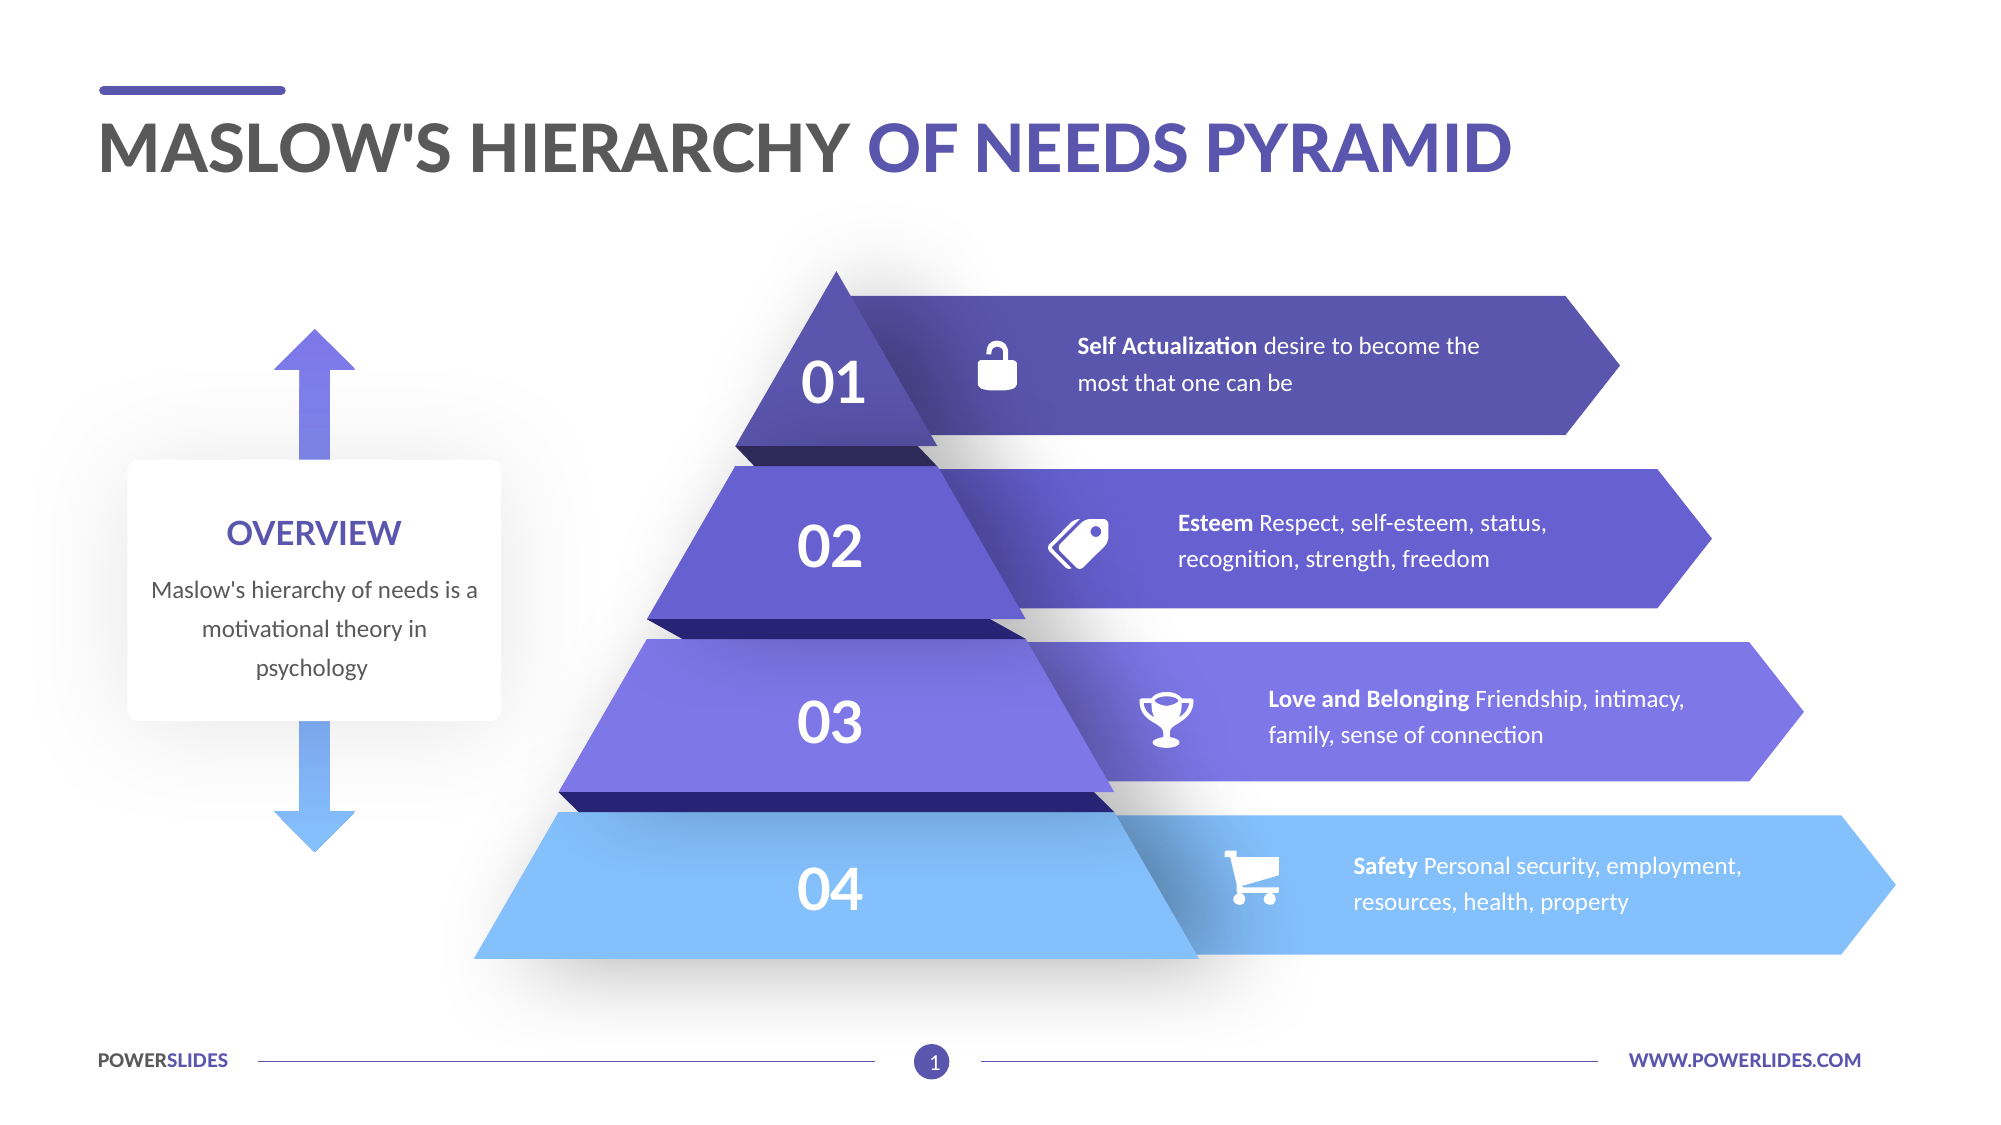

MASLOW'S HIERARCHY OF NEEDS PYRAMID

Self Actualization desire to become the most that one can be

01

OVERVIEW
Maslow's hierarchy of needs is a motivational theory in psychology

Esteem Respect, self-esteem, status, recognition, strength, freedom
02

Love and Belonging Friendship, intimacy, family, sense of connection
03

Safety Personal security, employment, resources, health, property
04

POWERSLIDES									  	       WWW.POWERLIDES.COM
1